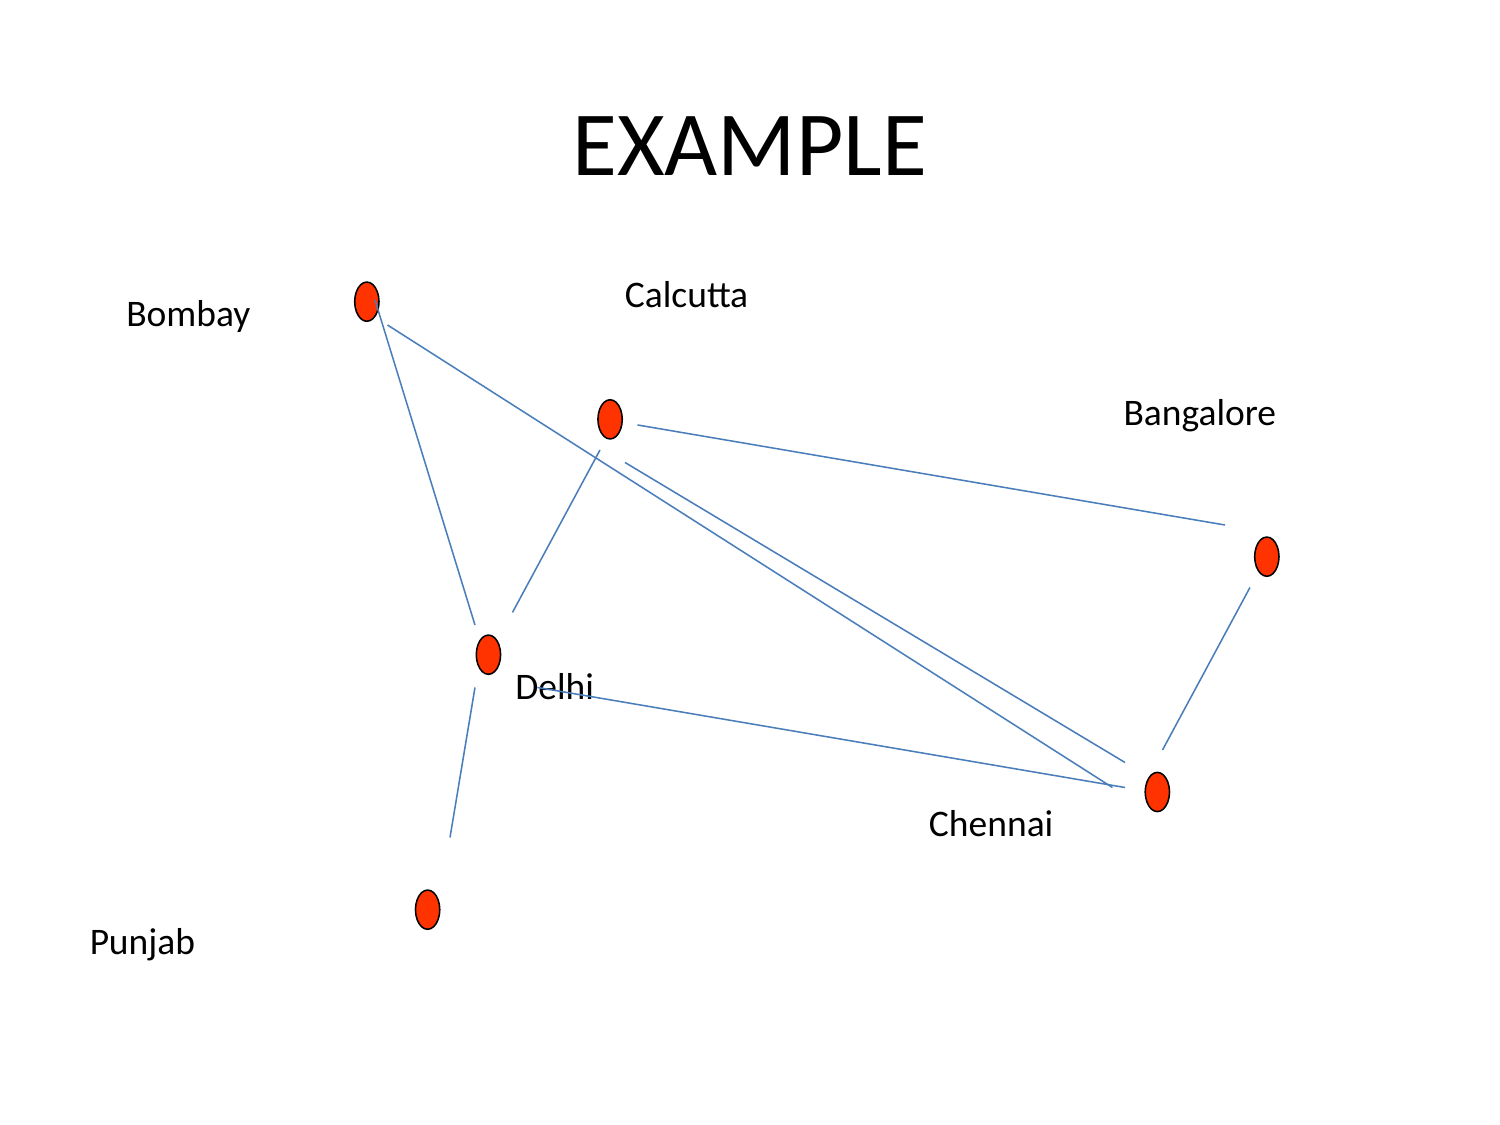

# EXAMPLE
Calcutta
Bombay

Bangalore

Delhi

Chennai

Punjab